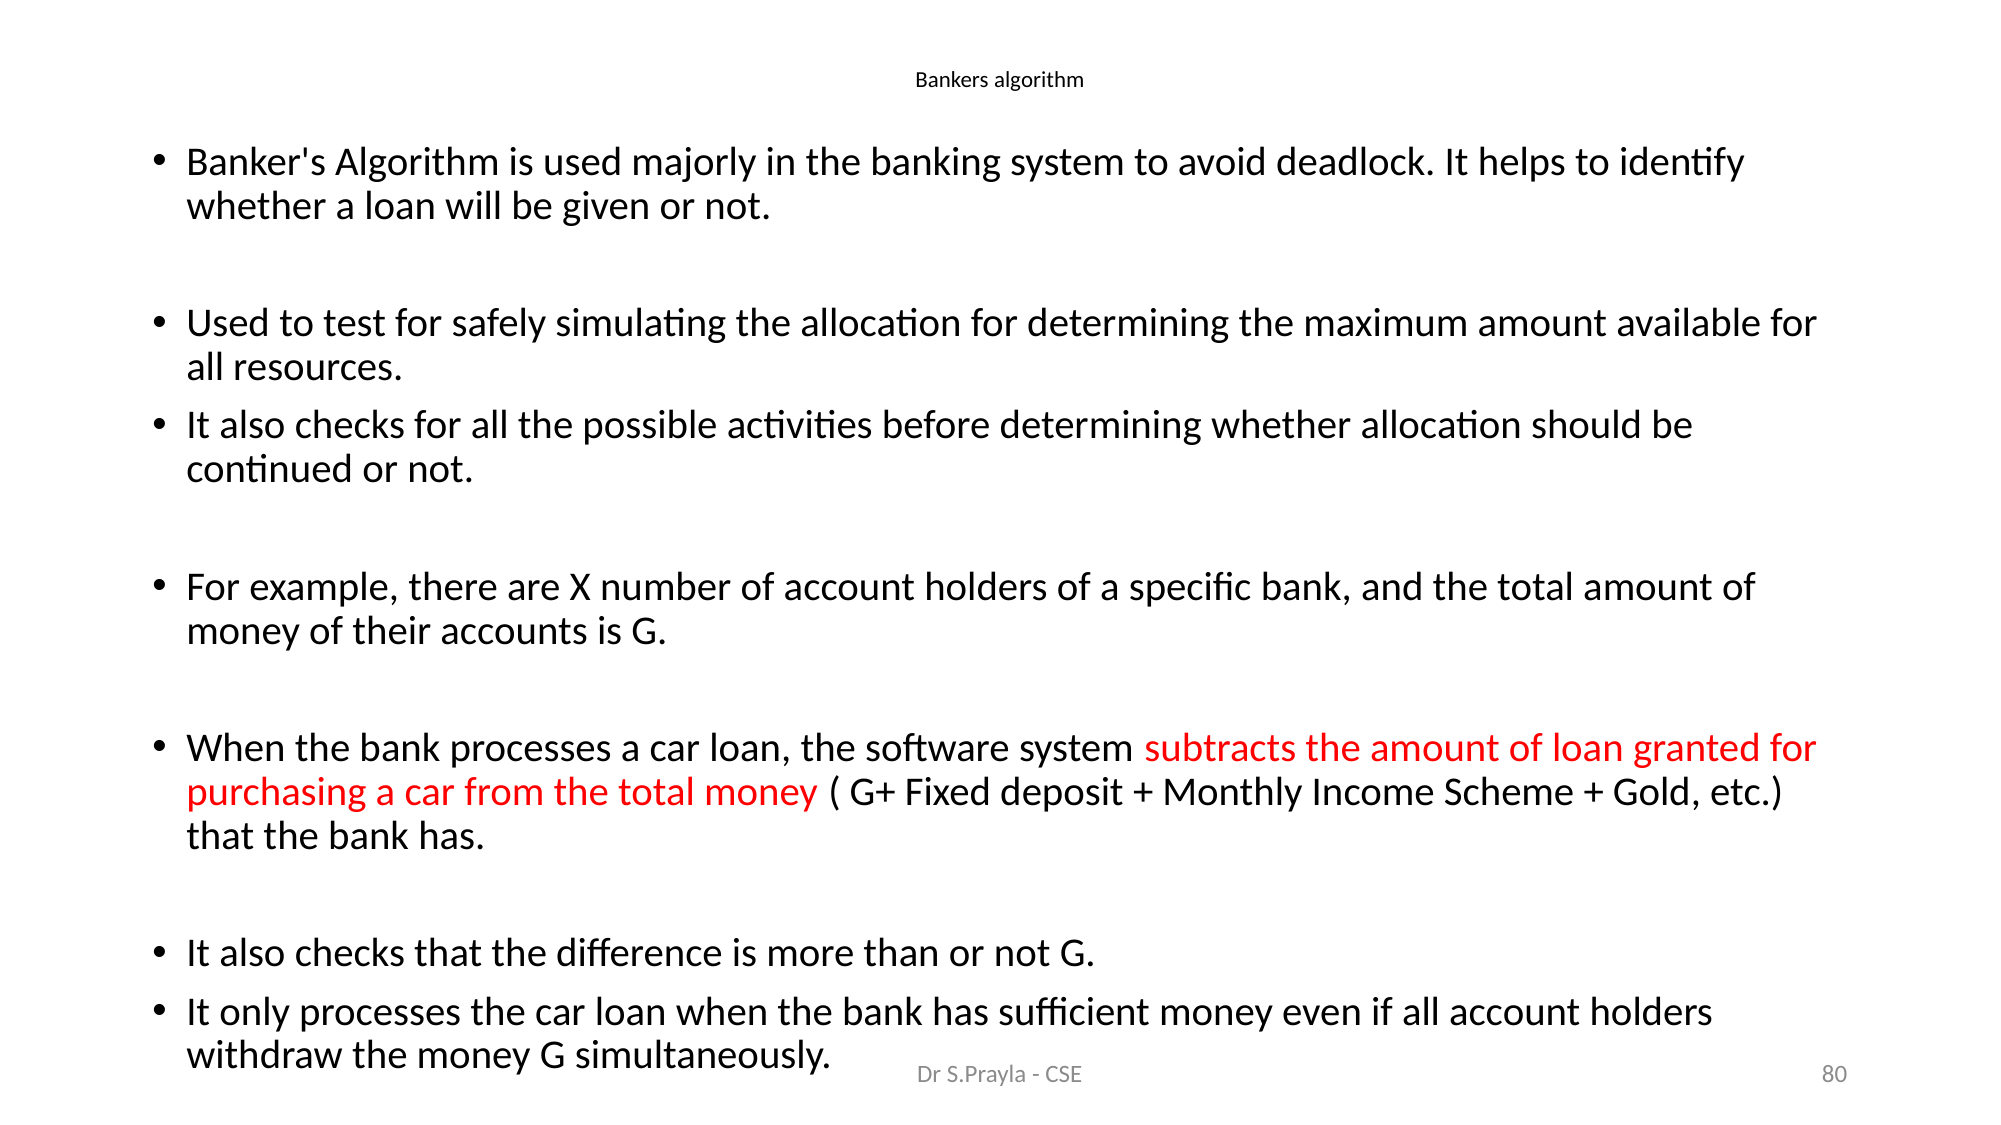

# Bankers algorithm
Banker's Algorithm is used majorly in the banking system to avoid deadlock. It helps to identify whether a loan will be given or not.

Used to test for safely simulating the allocation for determining the maximum amount available for all resources.
It also checks for all the possible activities before determining whether allocation should be continued or not.

For example, there are X number of account holders of a specific bank, and the total amount of money of their accounts is G.

When the bank processes a car loan, the software system subtracts the amount of loan granted for purchasing a car from the total money ( G+ Fixed deposit + Monthly Income Scheme + Gold, etc.) that the bank has.

It also checks that the difference is more than or not G.
It only processes the car loan when the bank has sufficient money even if all account holders withdraw the money G simultaneously.
Dr S.Prayla - CSE
80